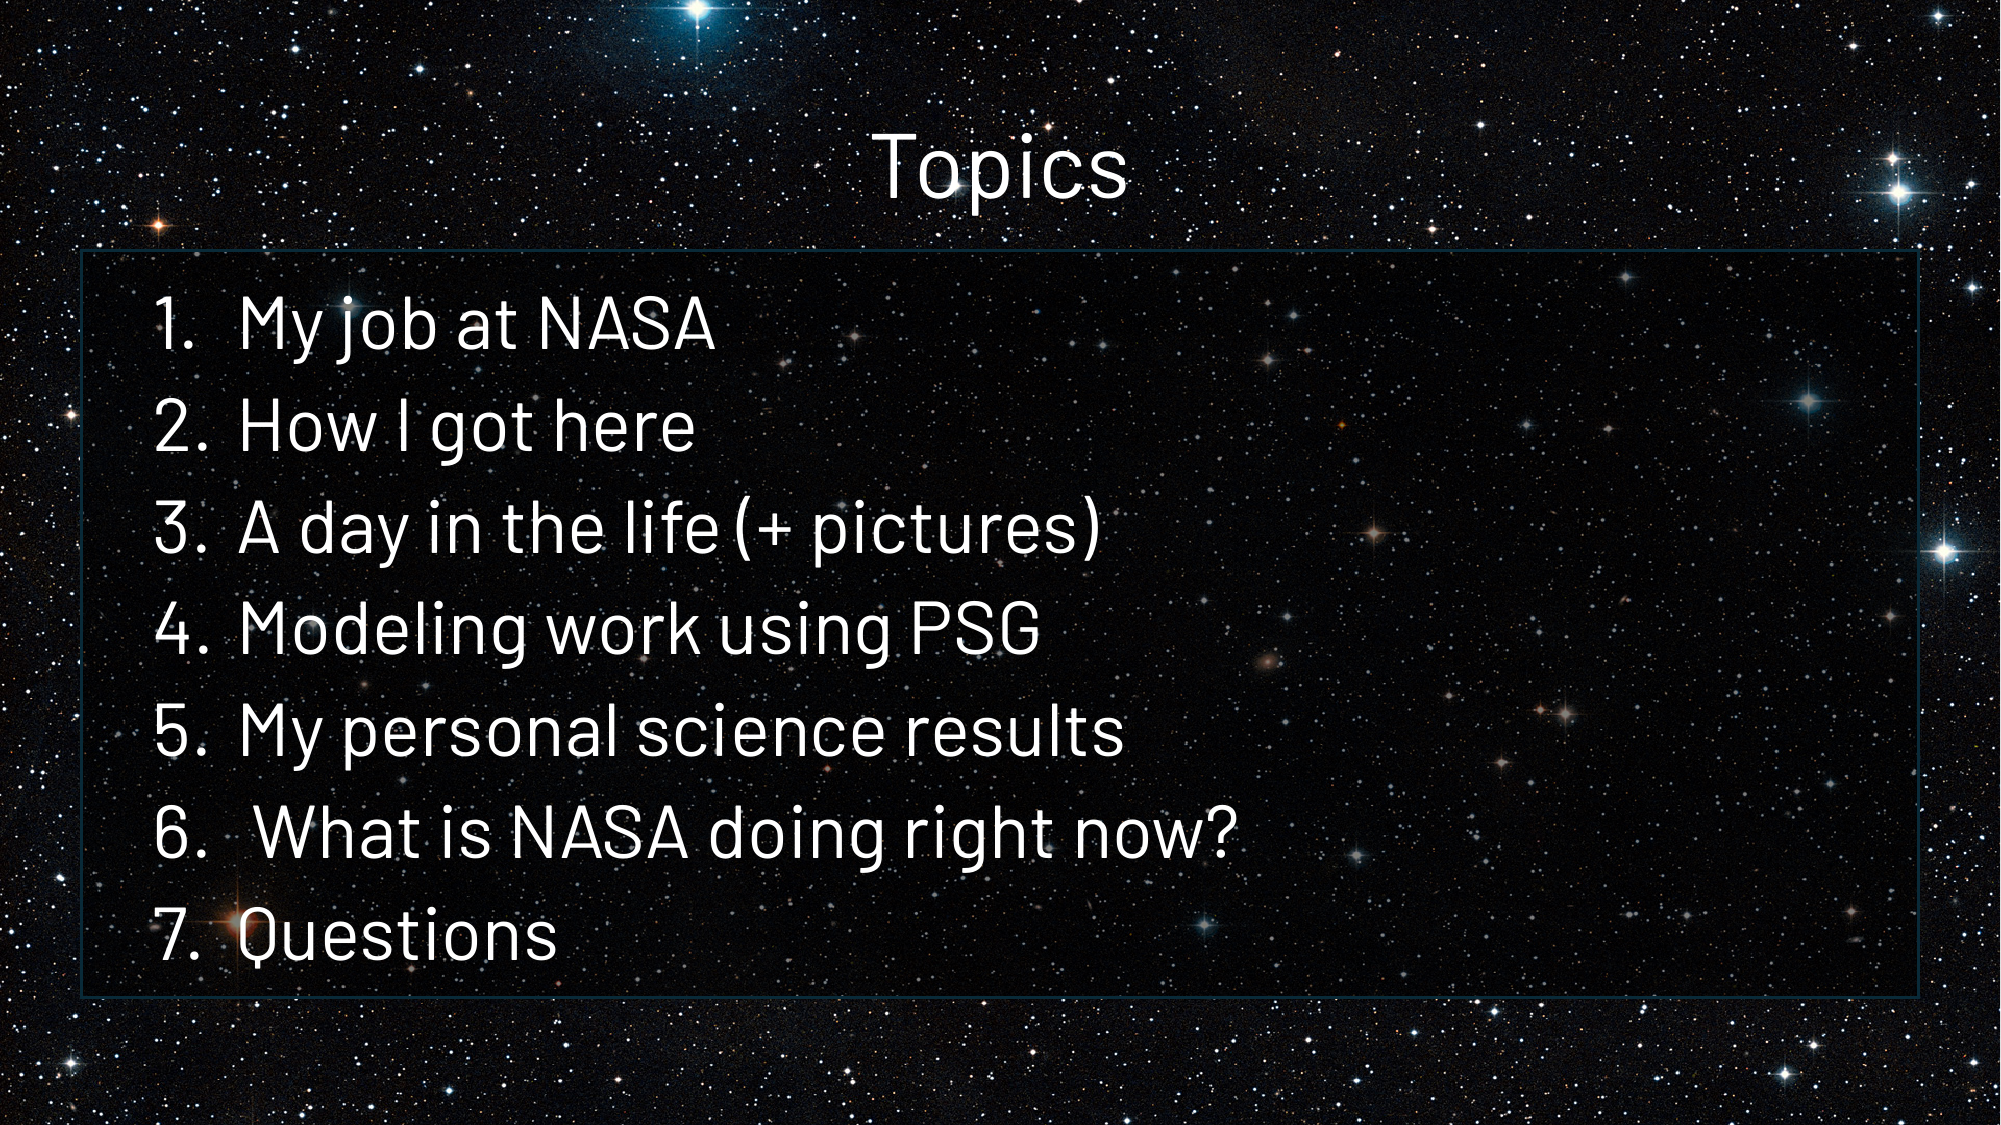

# Topics

My job at NASA
How I got here
A day in the life (+ pictures)
Modeling work using PSG
My personal science results
 What is NASA doing right now?
Questions